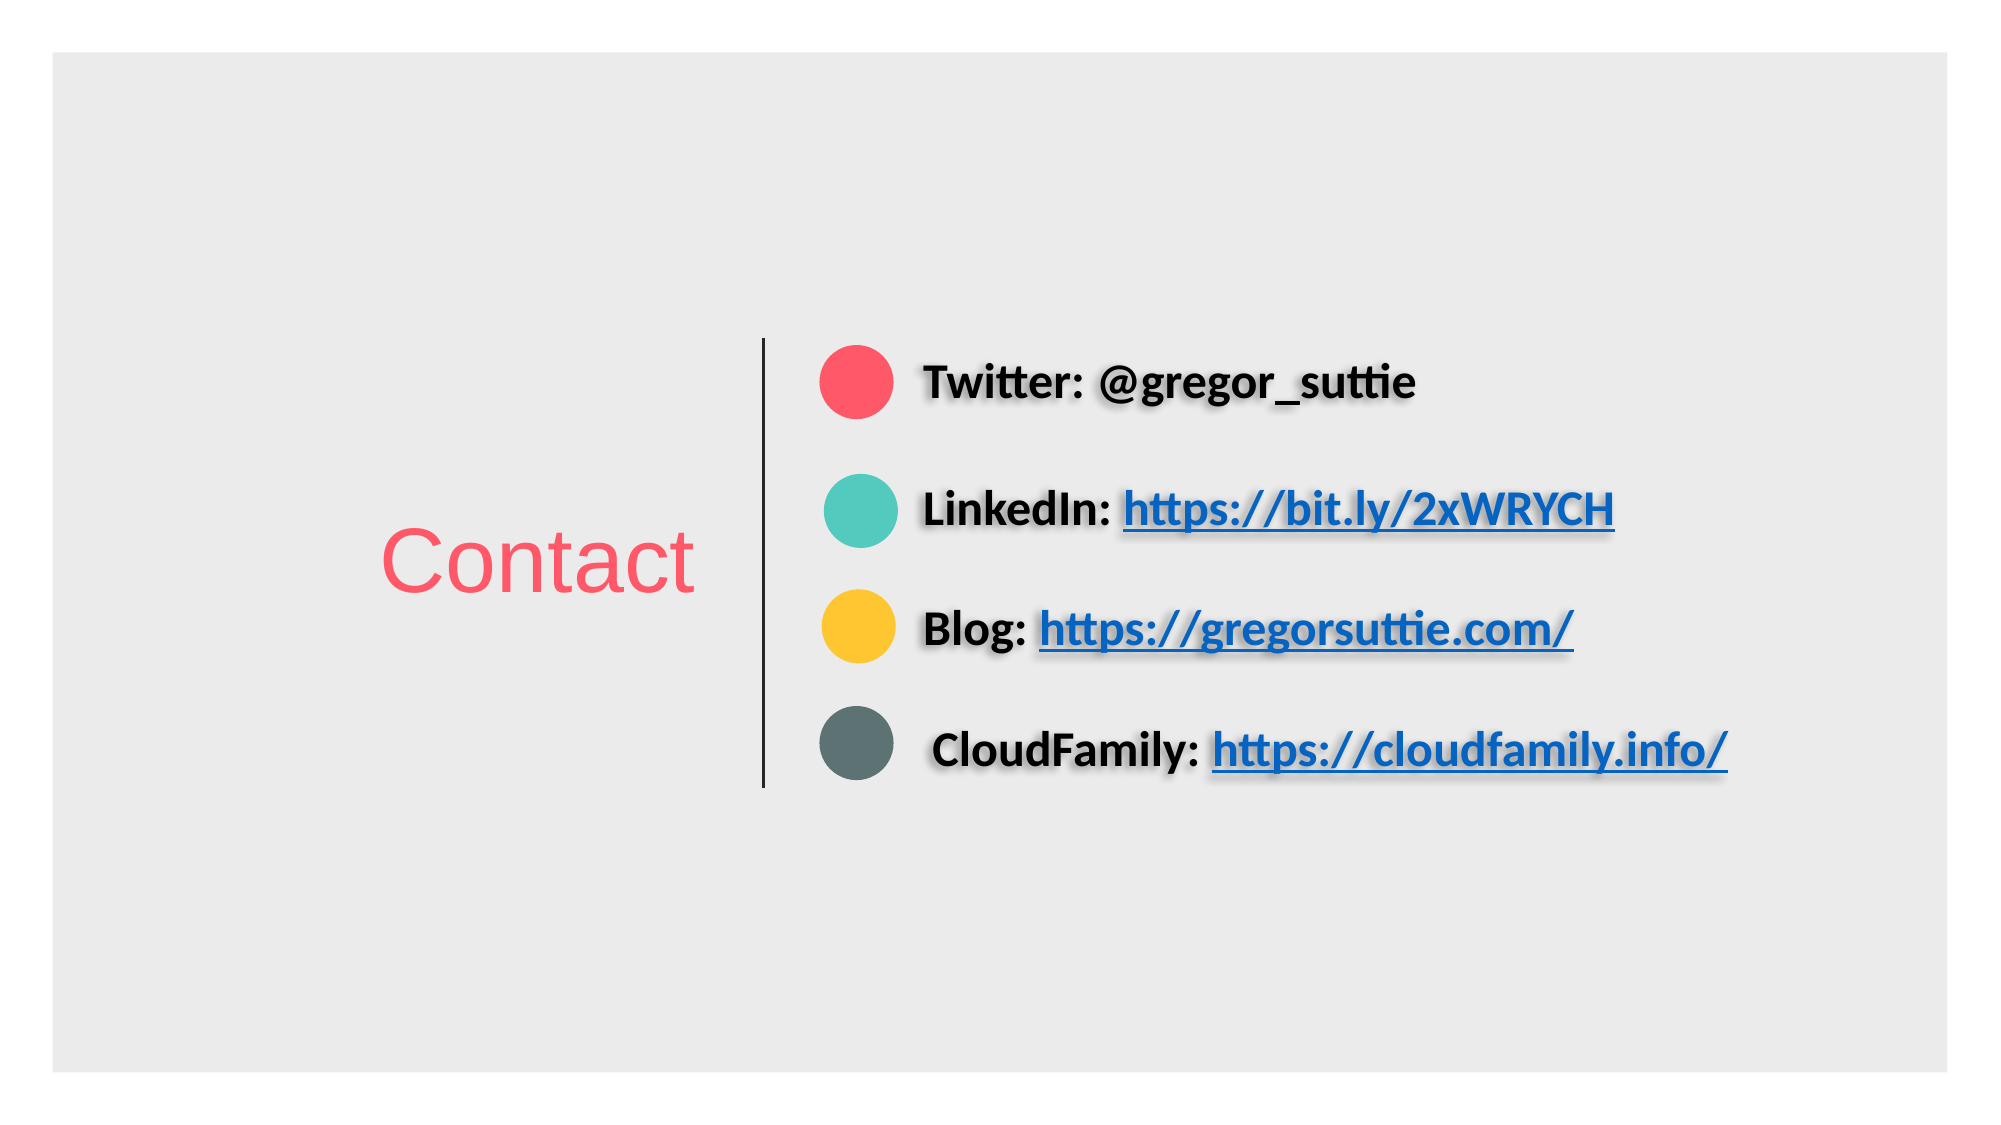

Contact
Twitter: @gregor_suttie
LinkedIn: https://bit.ly/2xWRYCH
Blog: https://gregorsuttie.com/
CloudFamily: https://cloudfamily.info/